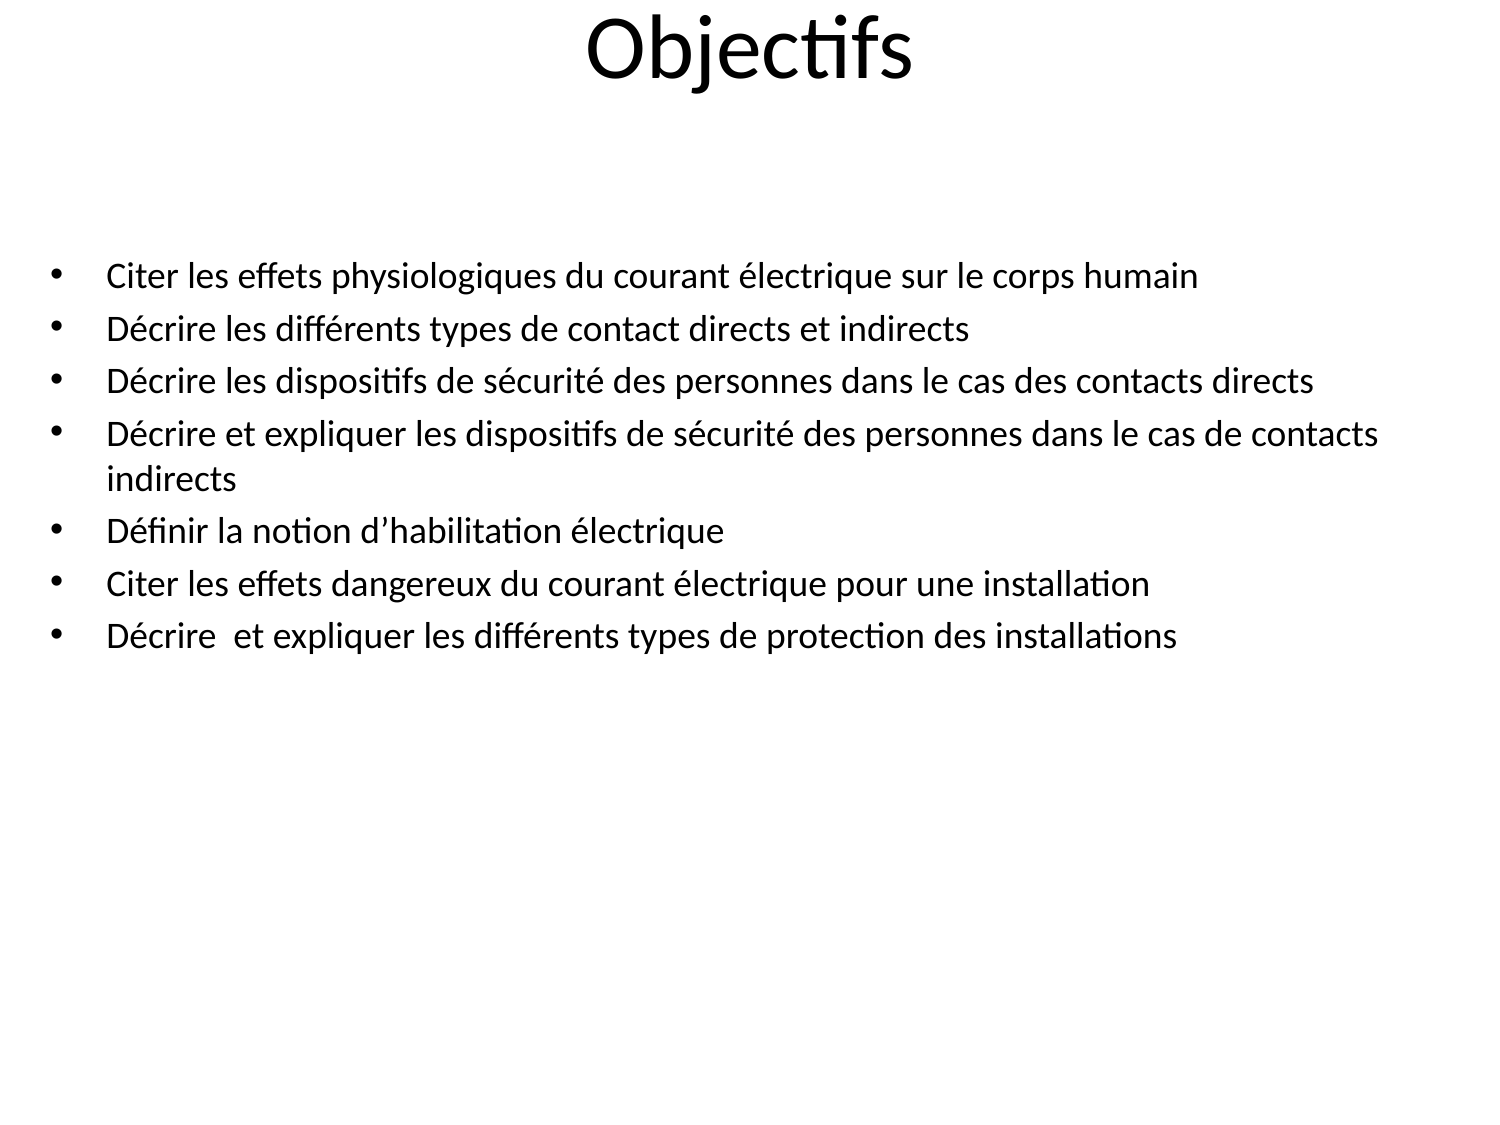

# Objectifs
Citer les effets physiologiques du courant électrique sur le corps humain
Décrire les différents types de contact directs et indirects
Décrire les dispositifs de sécurité des personnes dans le cas des contacts directs
Décrire et expliquer les dispositifs de sécurité des personnes dans le cas de contacts indirects
Définir la notion d’habilitation électrique
Citer les effets dangereux du courant électrique pour une installation
Décrire  et expliquer les différents types de protection des installations